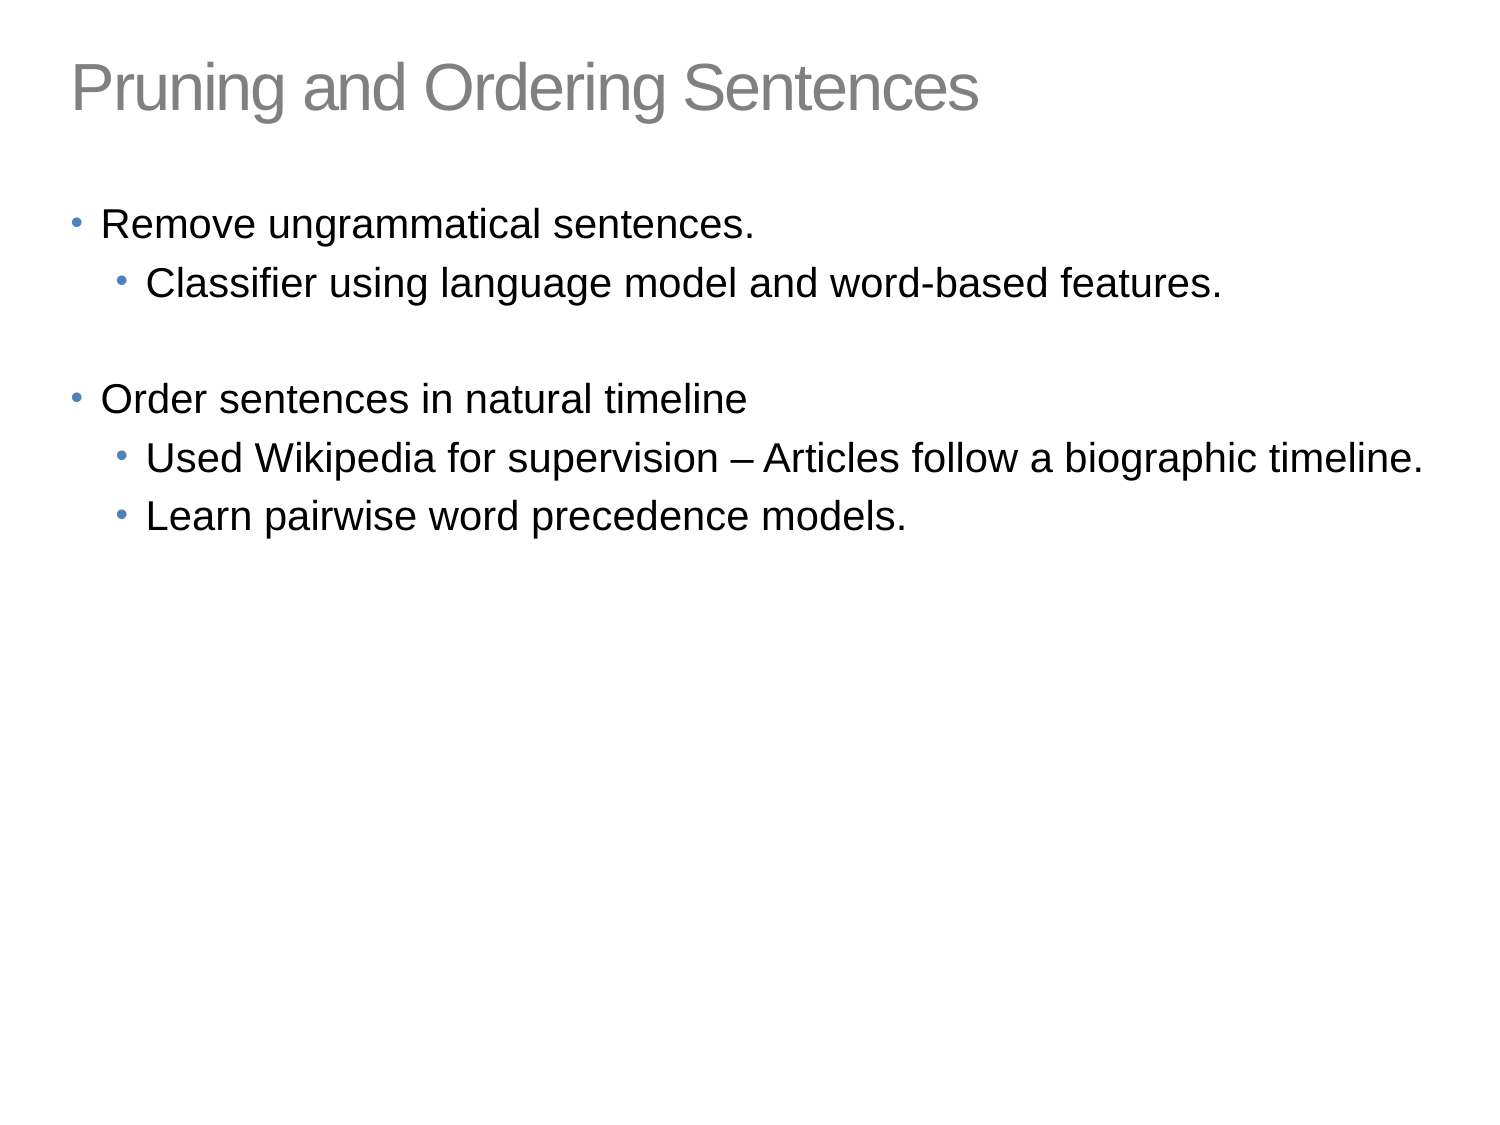

# Pruning and Ordering Sentences
Remove ungrammatical sentences.
Classifier using language model and word-based features.

Order sentences in natural timeline
Used Wikipedia for supervision – Articles follow a biographic timeline.
Learn pairwise word precedence models.